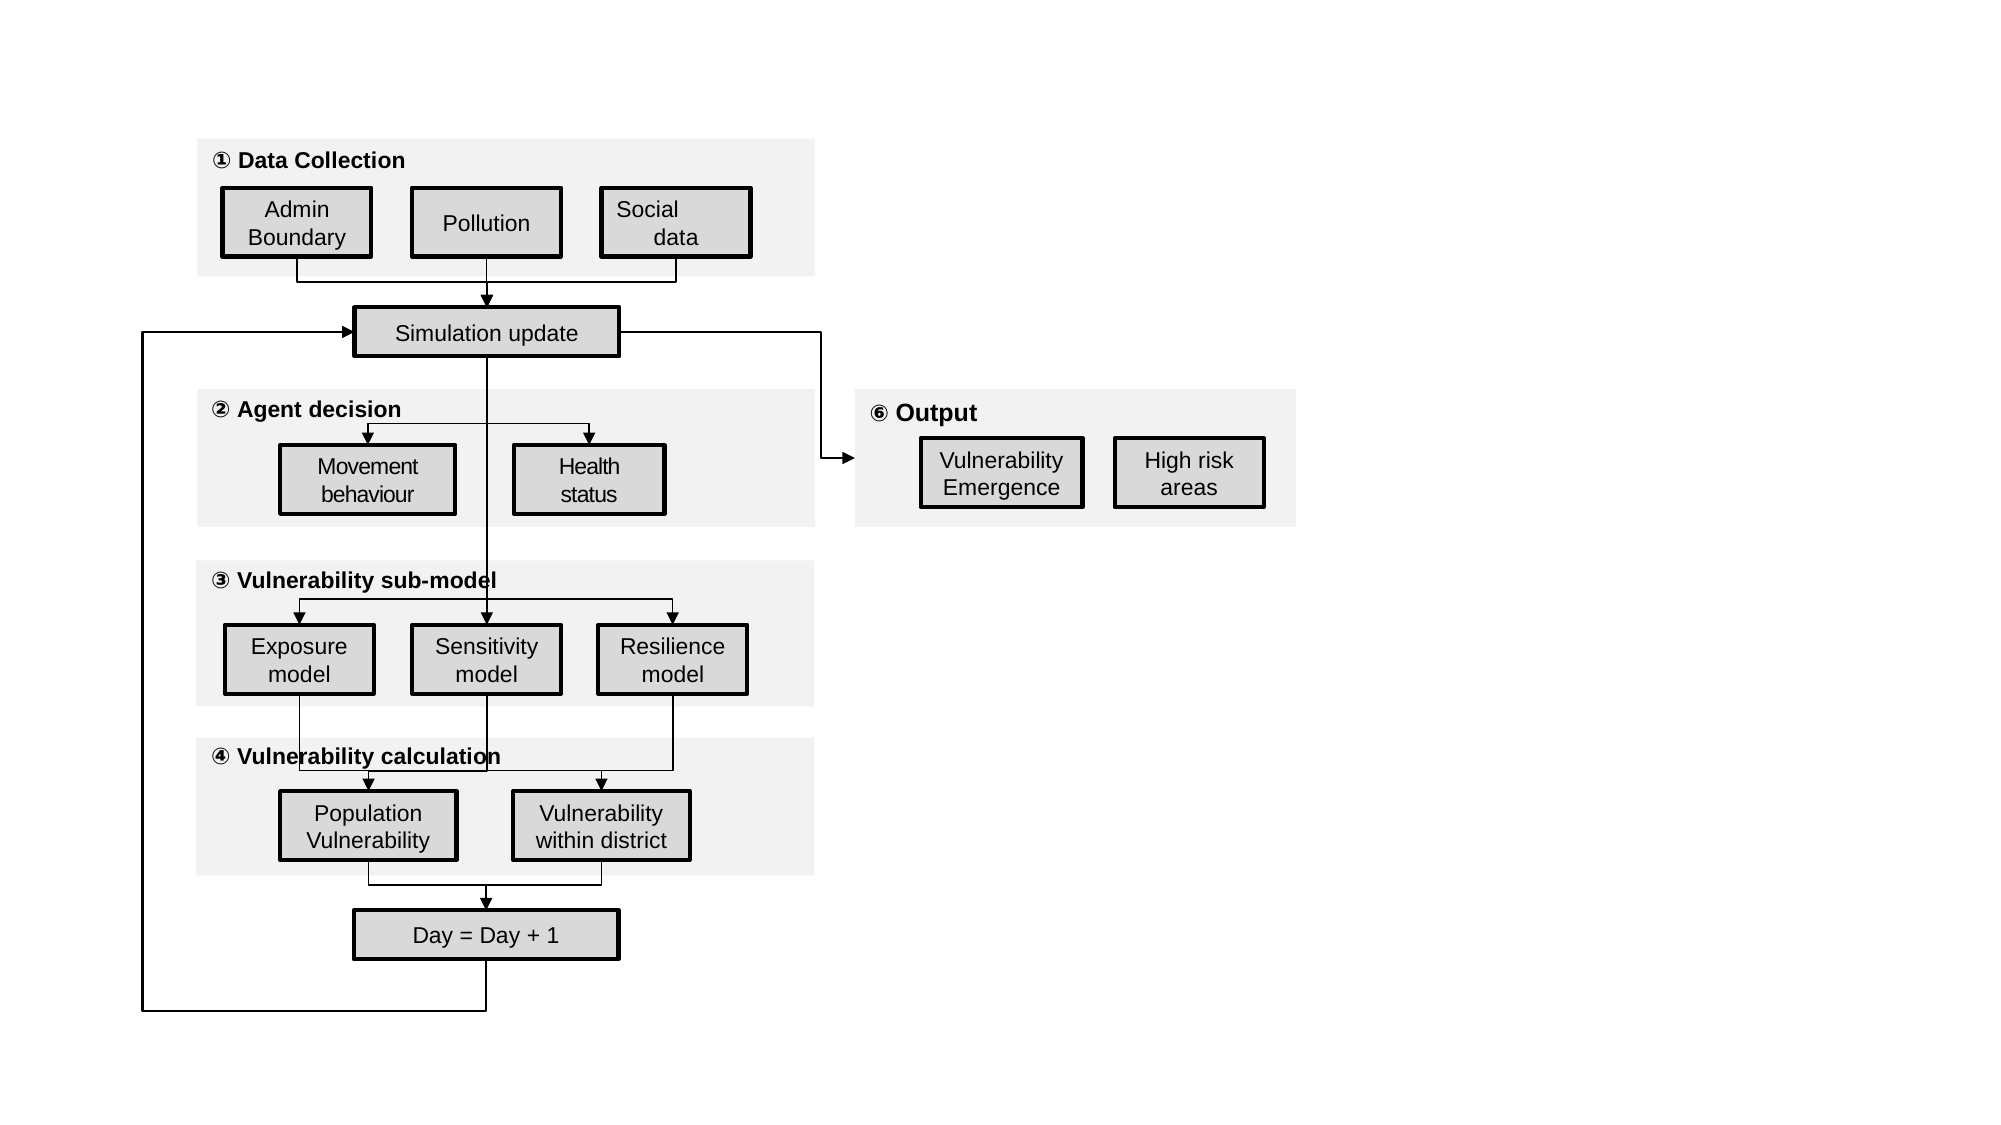

① Data Collection

Admin Boundary
Pollution
Social
data

Simulation update

② Agent decision

⑥ Output

Vulnerability Emergence
High risk areas
Movement behaviour
Health status

③ Vulnerability sub-model

Exposure model
Sensitivity model
Resilience model

④ Vulnerability calculation

Population Vulnerability
Vulnerability within district

Day = Day + 1